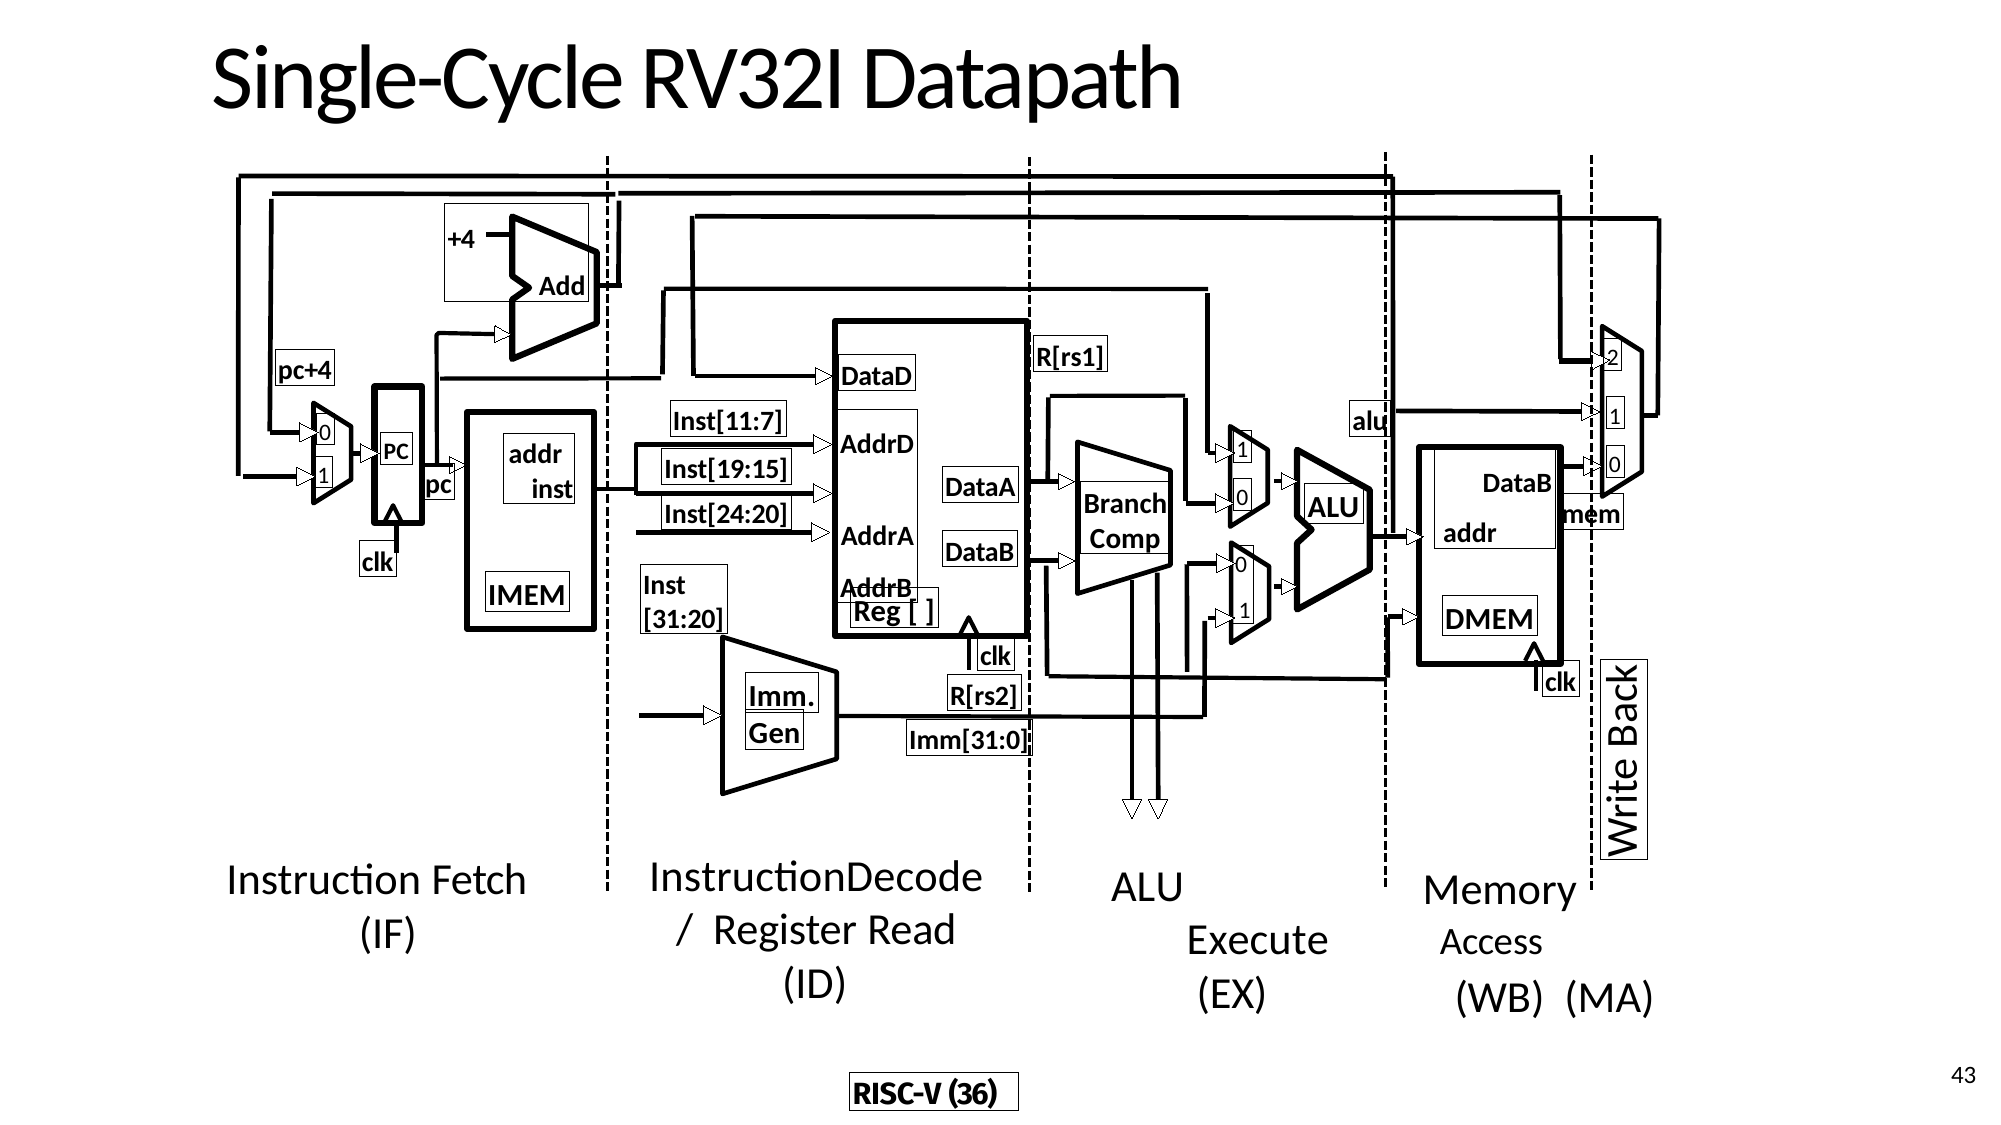

# Single-Cycle RV32I Datapath

+4
Add

R[rs1]
2
pc+4
DataD

1
alu
Inst[11:7]

AddrD  AddrA
AddrB
0

1
PC
addr
inst

DataB  addr
0

Inst[19:15]
1
pc
DataA
0
Branch  Comp
ALU
mem
Inst[24:20]
DataB

clk
0
1
Inst  [31:20]
IMEM

Reg [ ]
DMEM
clk

Write Back
clk
Imm.
R[rs2]

Gen
Imm[31:0]
InstructionDecode/  Register Read
(ID)
Instruction Fetch  (IF)
ALU Execute  (EX)
Memory
Access	(WB)  (MA)
43
RISC-V (36)